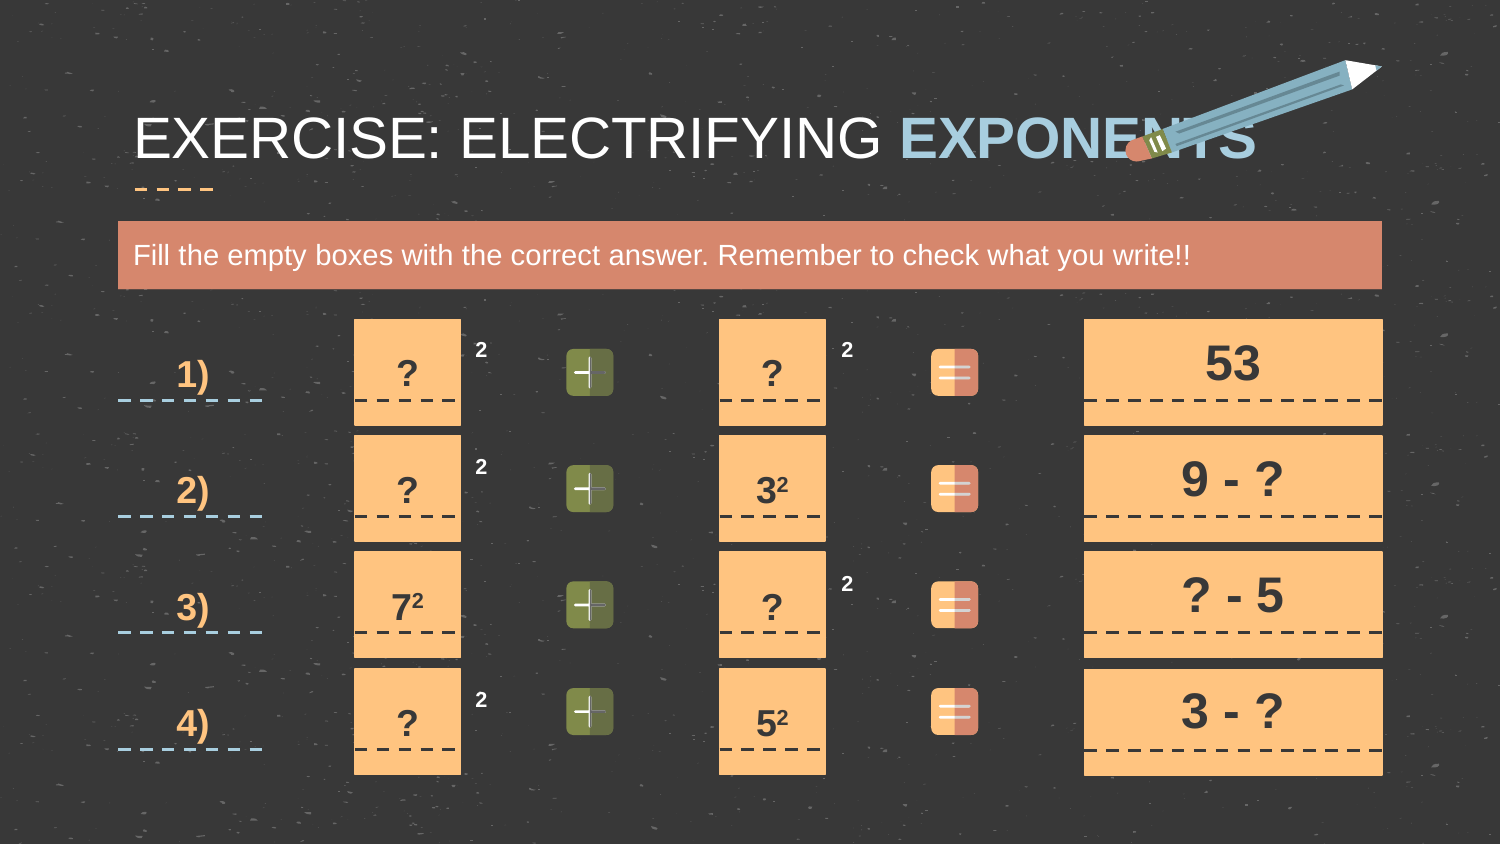

EXERCISE: ELECTRIFYING EXPONENTS
Fill the empty boxes with the correct answer. Remember to check what you write!!
Fill the empty boxes with the correct answer. Remember to check what you write!!

2

2

53
?
?
# 1)

2
9 - ?
2)
?
32

2
? - 5
3)
72
?

2

3 - ?
4)
?
52